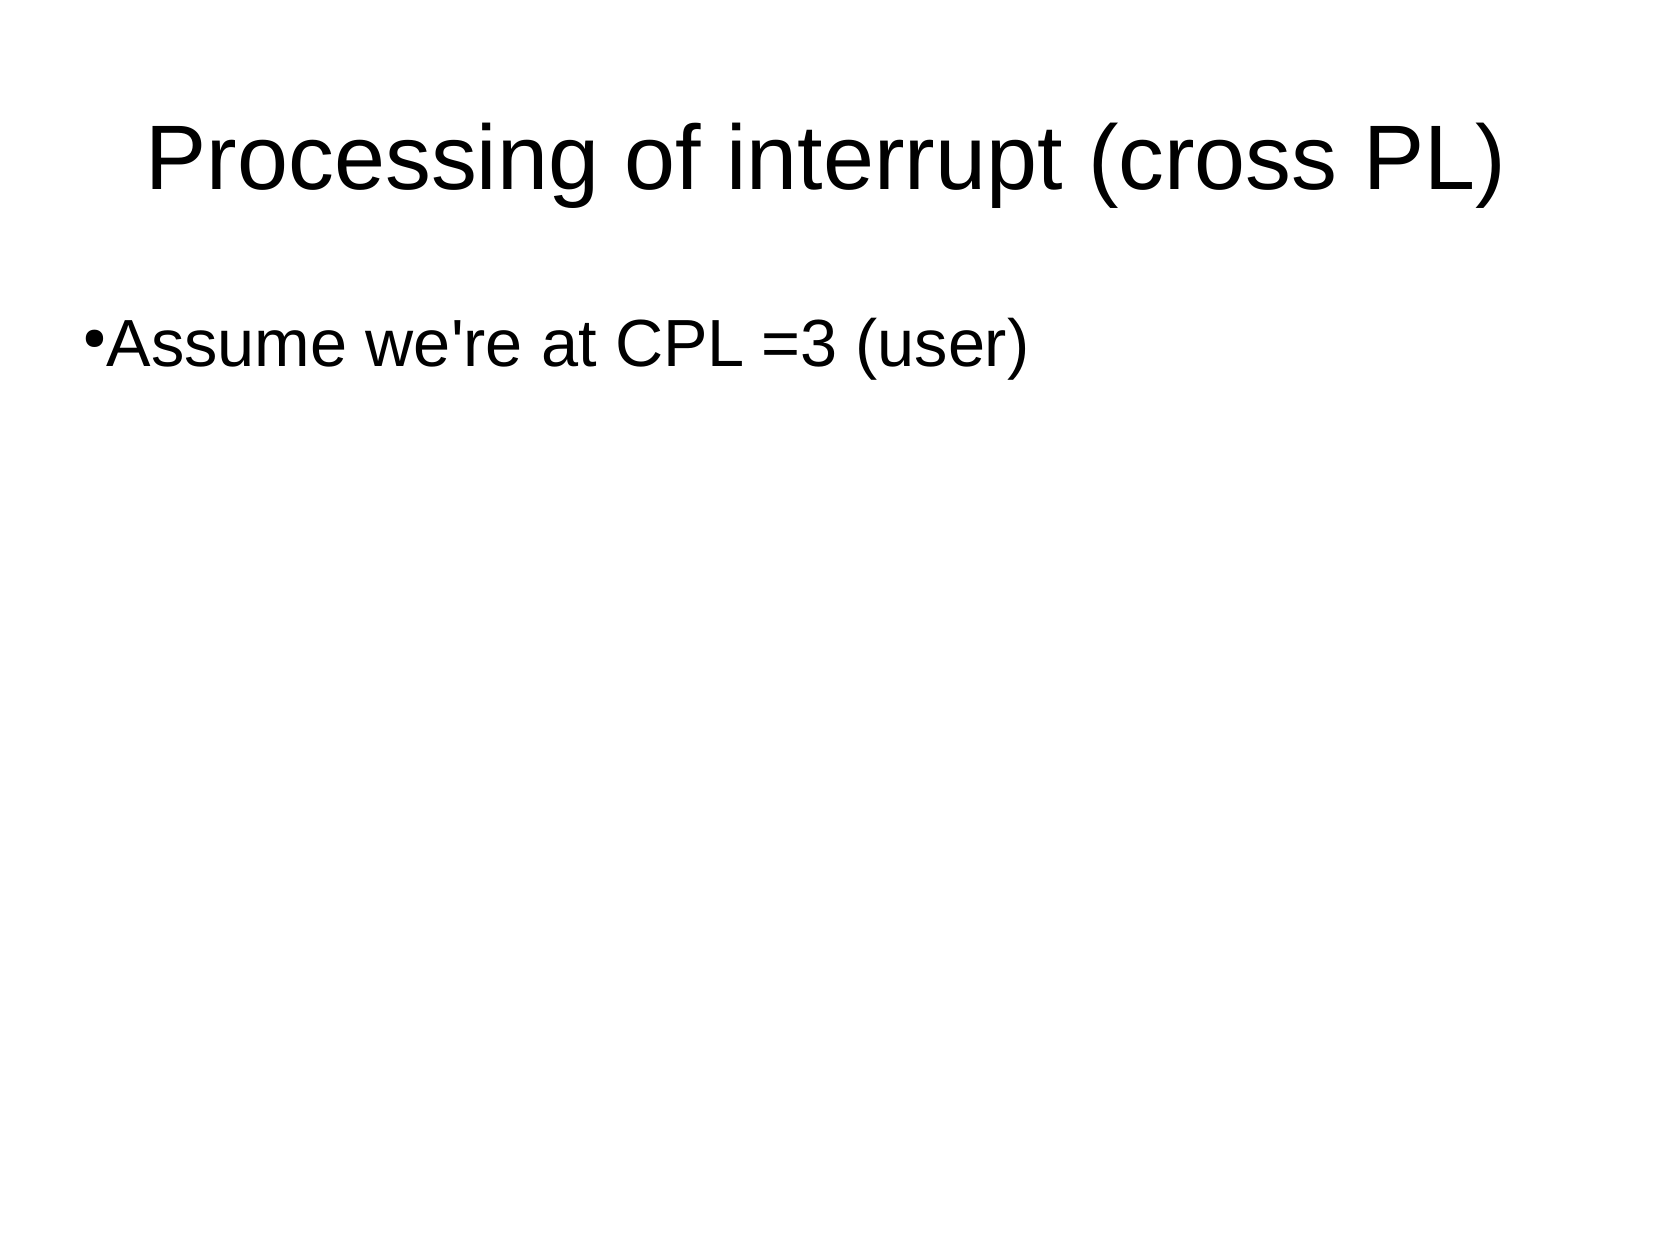

Processing of interrupt (cross PL)
Assume we're at CPL =3 (user)